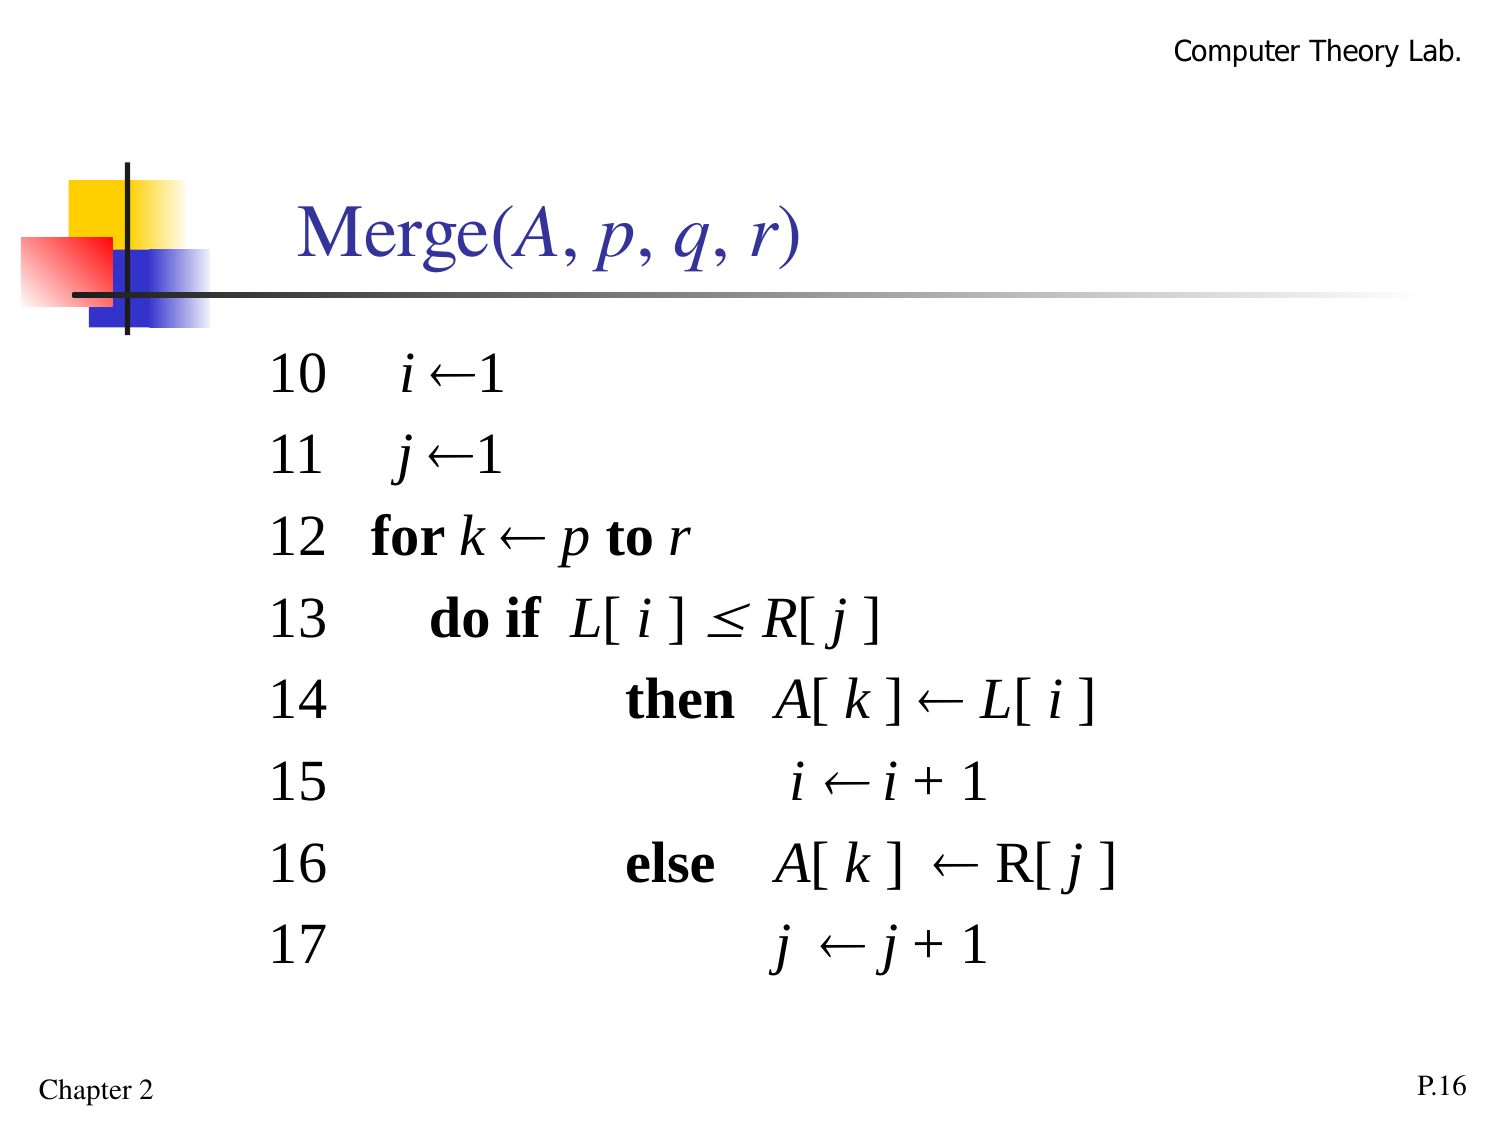

# Merge(A, p, q, r)

10     i ←1
11     j ←1
12   for k ← p to r
13       do if  L[ i ] ≤ R[ j ]
14  	 	then 	A[ k ] ← L[ i ]
15   	     		 i ← i + 1
16    		else 	A[ k ]  ← R[ j ]
17      	     		j  ← j + 1

Chapter 2
P.16